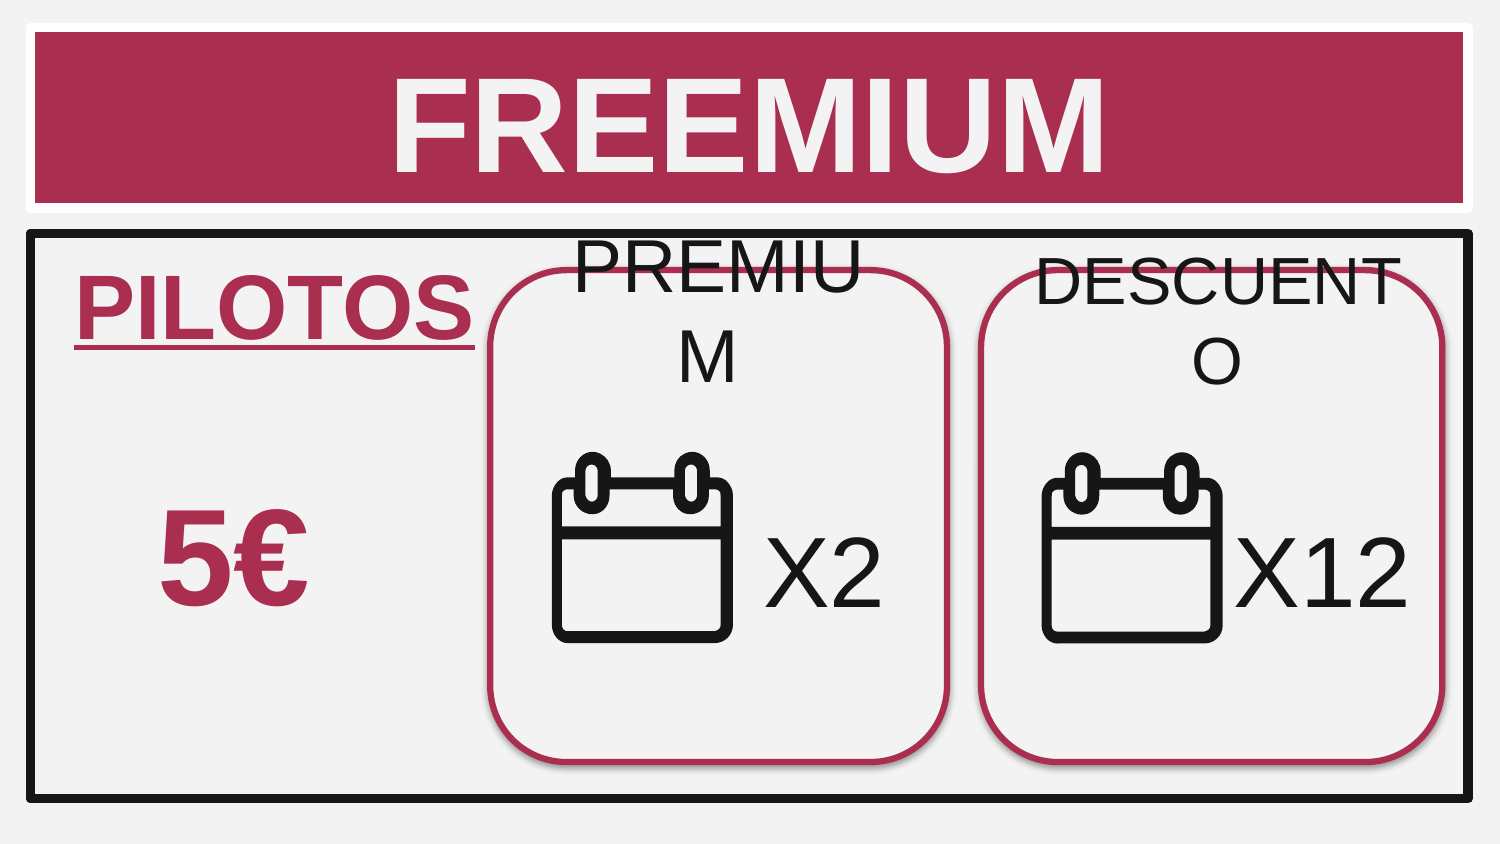

# FREEMIUM
PILOTOS

PREMIUM
FREE

PREMIUM
DESCUENTO

5€
X2
X12